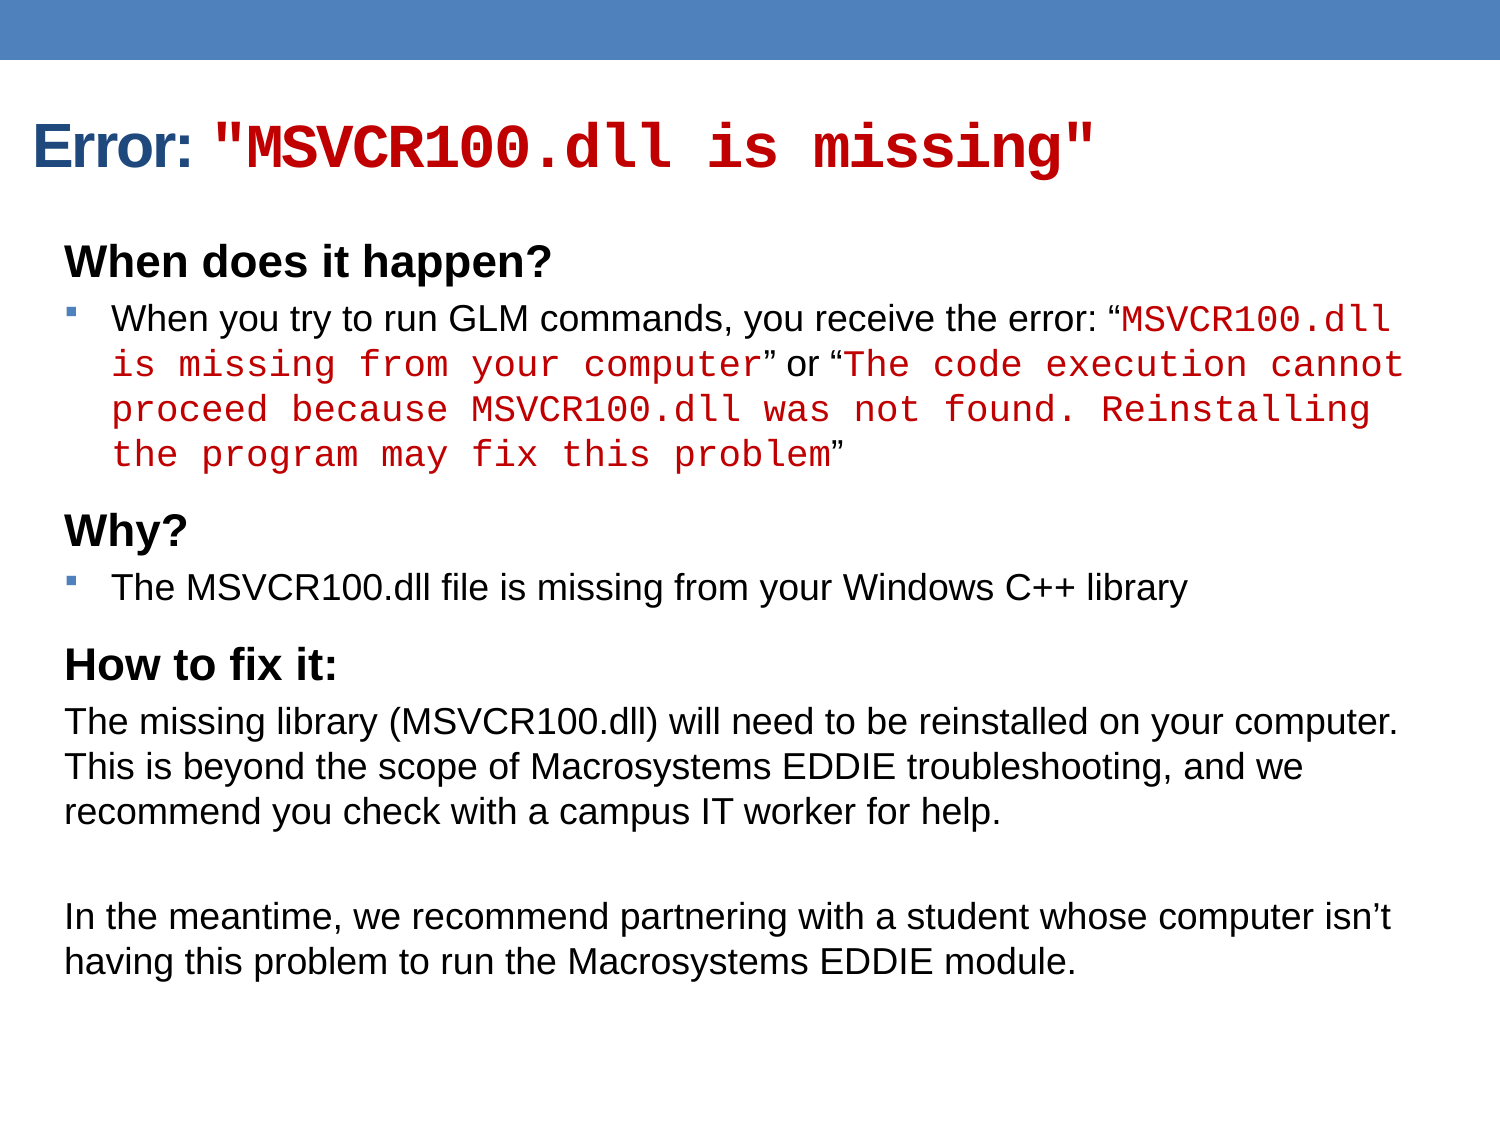

# Error: "MSVCR100.dll is missing"
When does it happen?
When you try to run GLM commands, you receive the error: “MSVCR100.dll is missing from your computer” or “The code execution cannot proceed because MSVCR100.dll was not found. Reinstalling the program may fix this problem”

Why?
The MSVCR100.dll file is missing from your Windows C++ library

How to fix it:
The missing library (MSVCR100.dll) will need to be reinstalled on your computer. This is beyond the scope of Macrosystems EDDIE troubleshooting, and we recommend you check with a campus IT worker for help.

In the meantime, we recommend partnering with a student whose computer isn’t having this problem to run the Macrosystems EDDIE module.